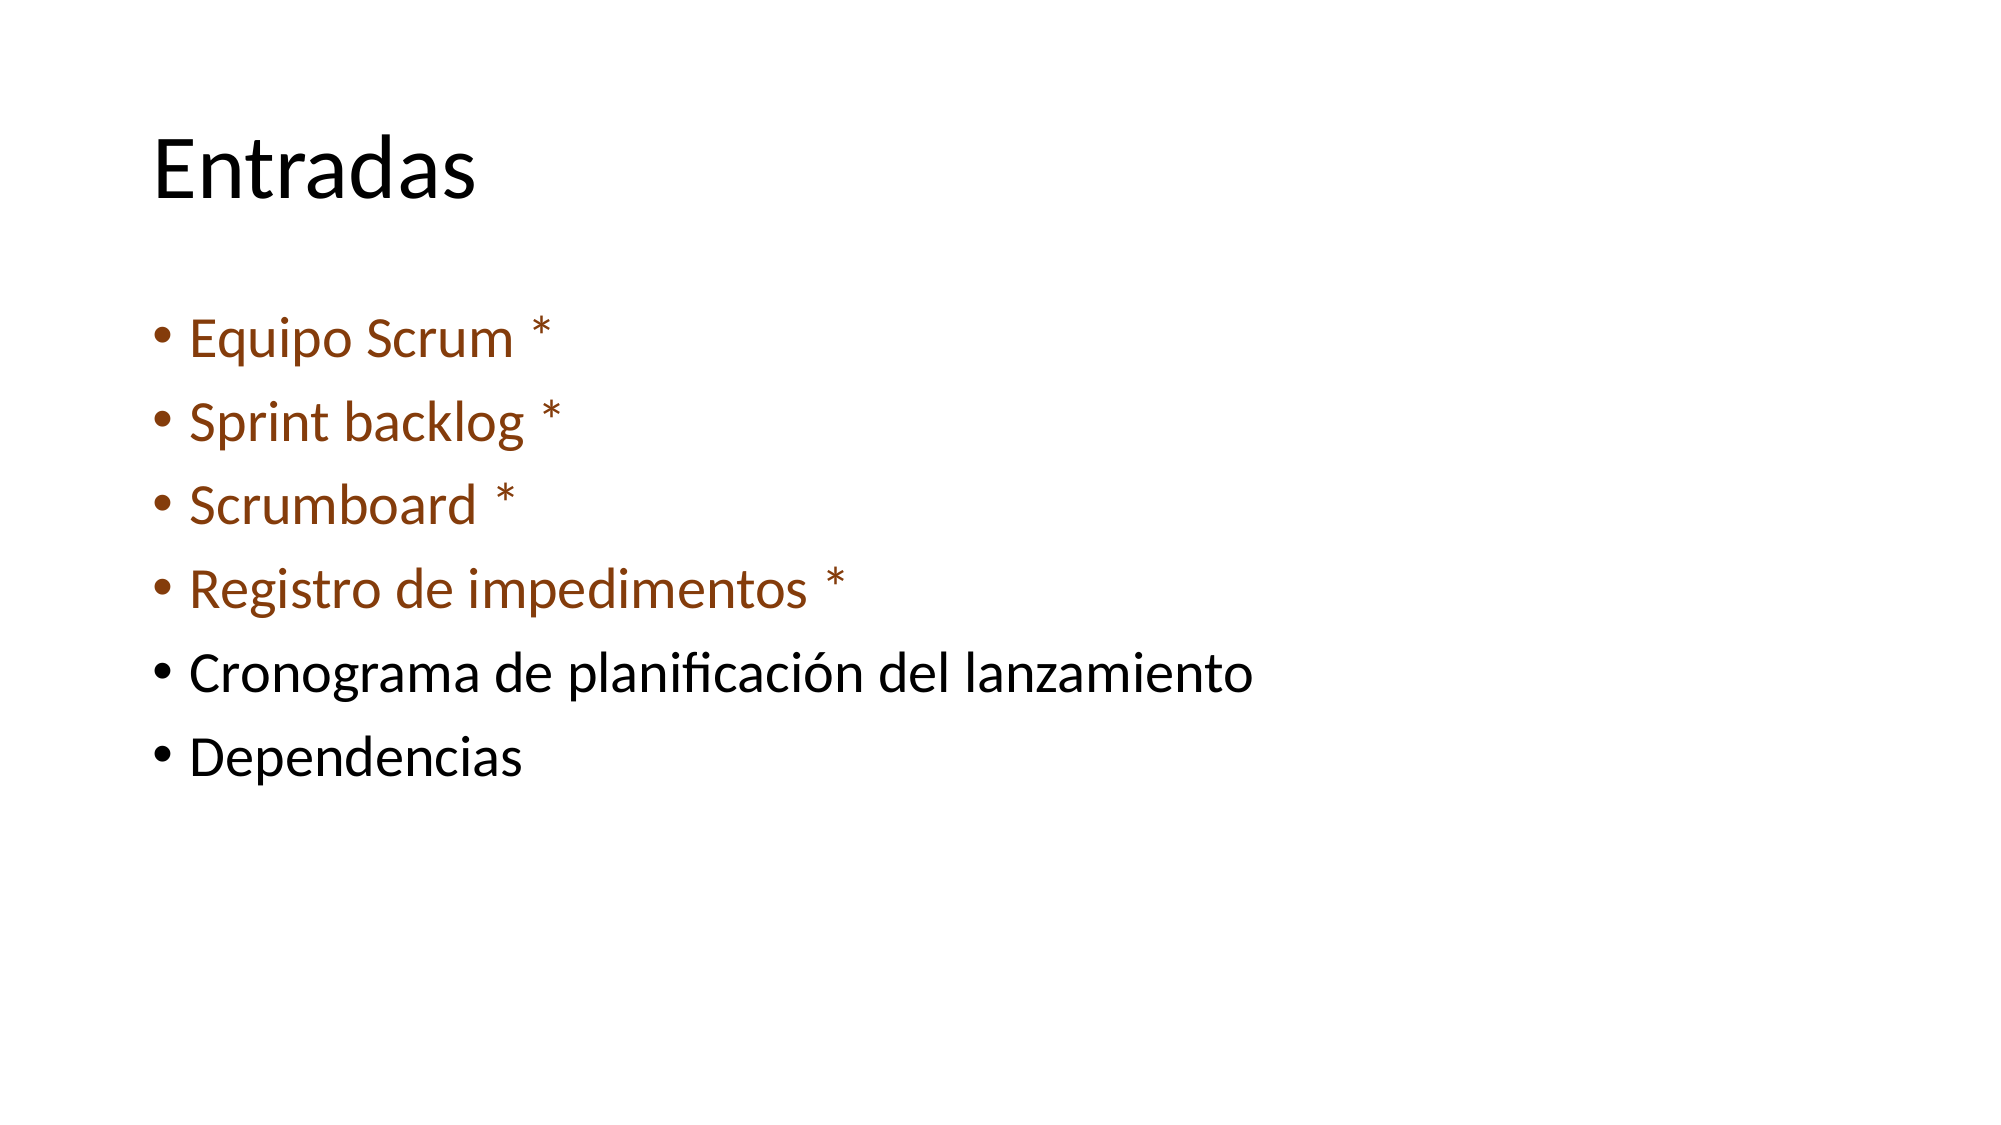

# Entradas
Equipo Scrum *
Sprint backlog *
Scrumboard *
Registro de impedimentos *
Cronograma de planificación del lanzamiento
Dependencias